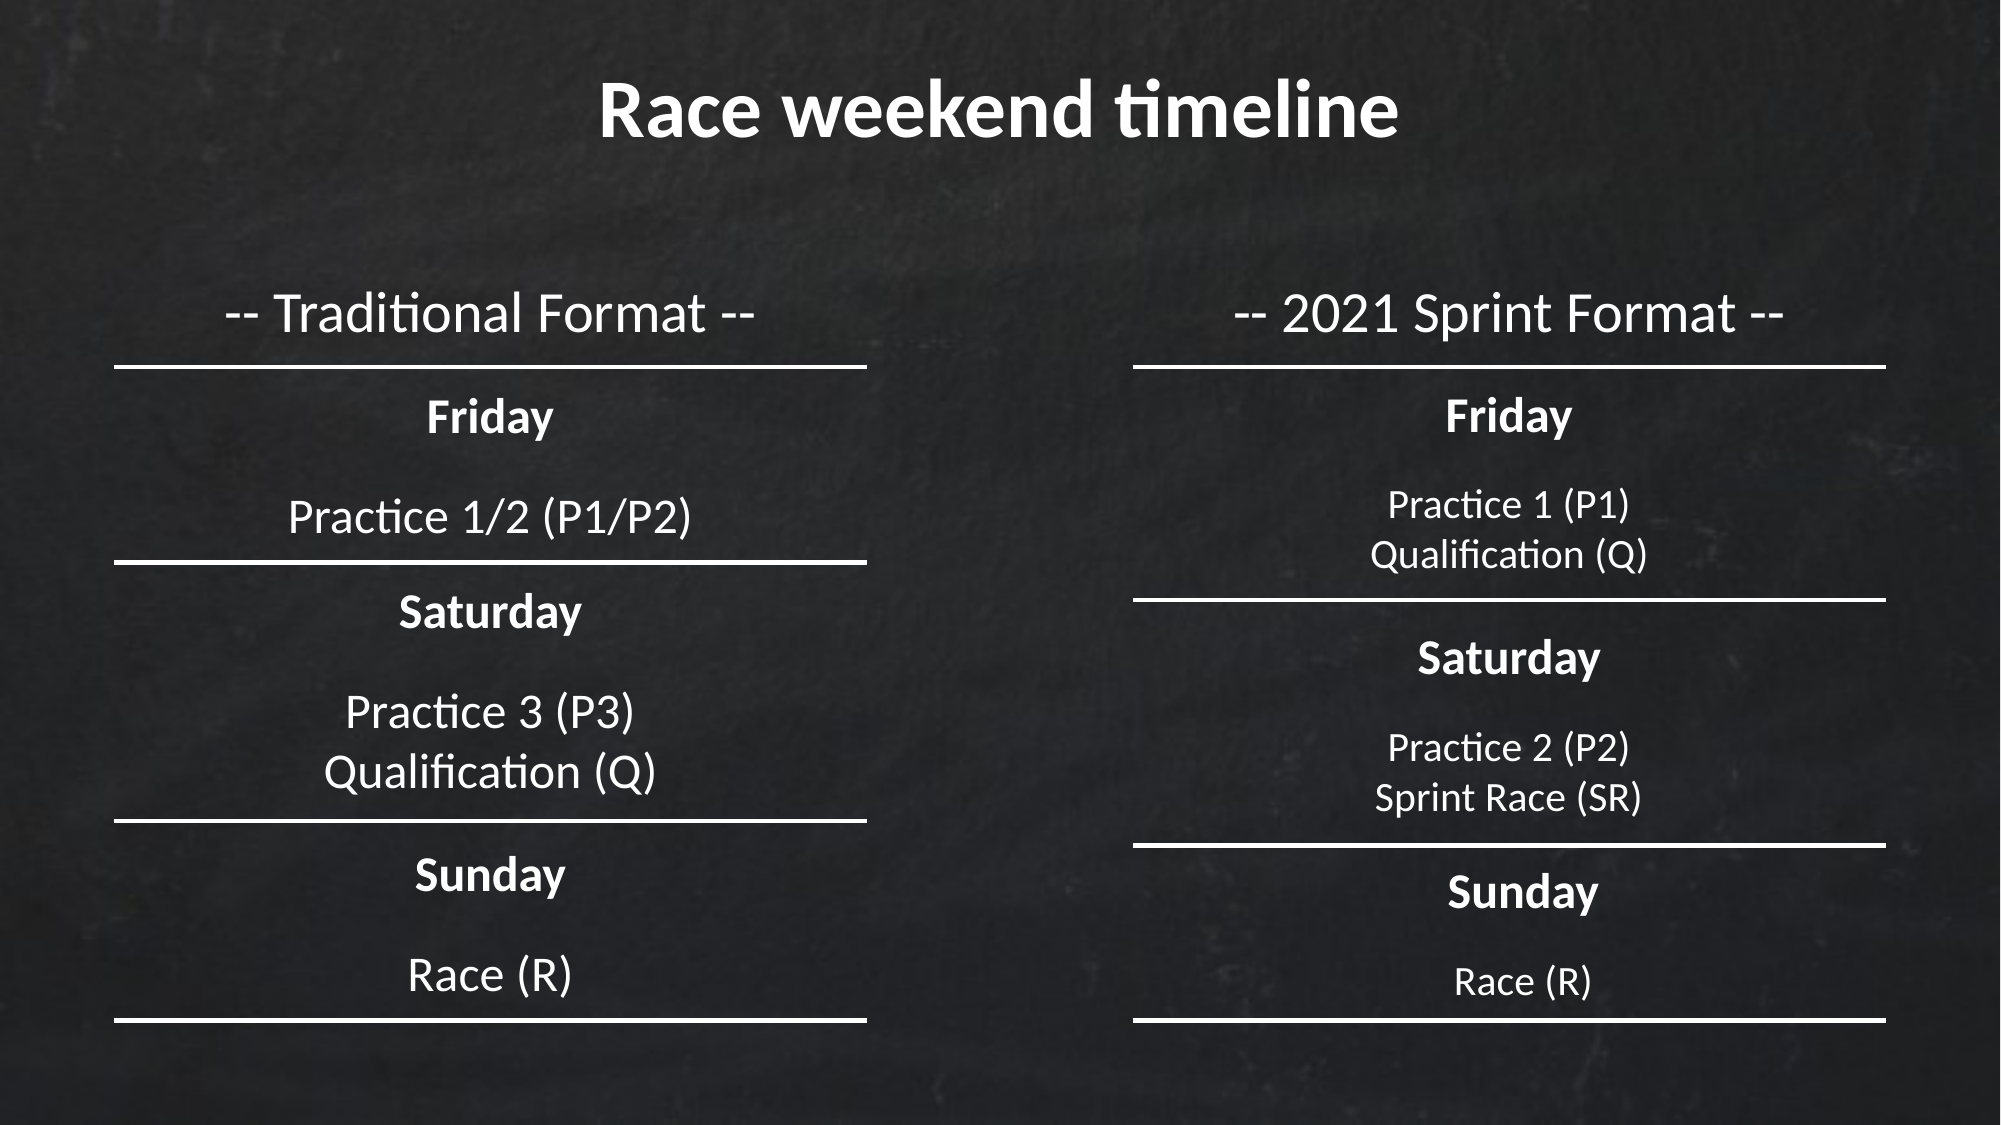

Race weekend timeline
-- Traditional Format --
-- 2021 Sprint Format --
Friday

Practice 1 (P1)
Qualification (Q)
Friday

Practice 1/2 (P1/P2)
Saturday

Practice 3 (P3)
Qualification (Q)
Saturday

Practice 2 (P2)
Sprint Race (SR)
Sunday

Race (R)
Sunday

Race (R)